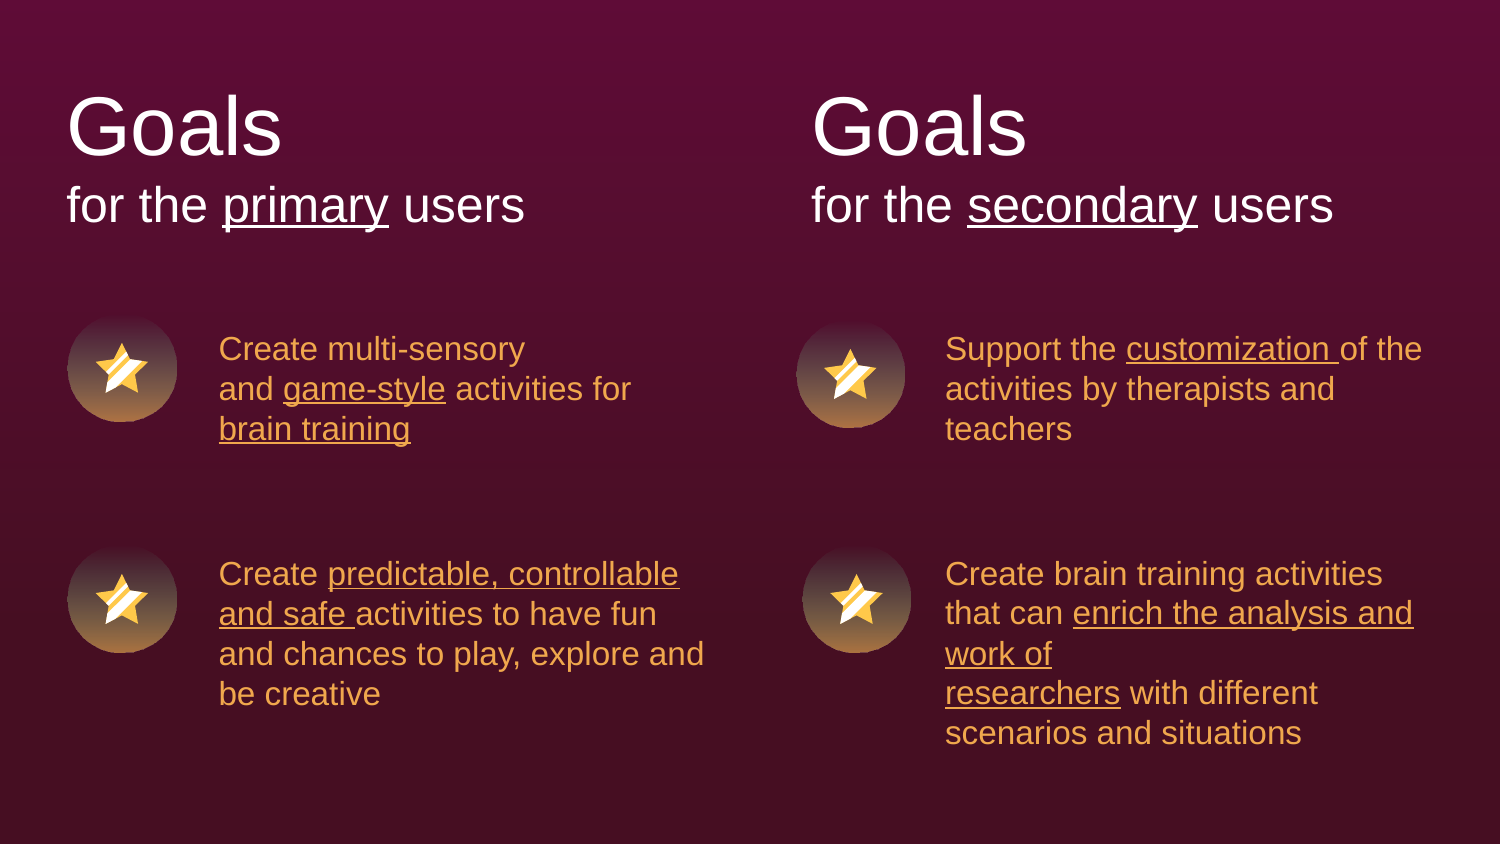

# Goals for the primary users
Goals
for the secondary users

Create multi-sensory
and game-style activities for brain training

Support the customization of the activities by therapists and teachers
Create brain training activities that can enrich the analysis and work of
researchers with different scenarios and situations

Create predictable, controllable and safe activities to have fun
and chances to play, explore and be creative